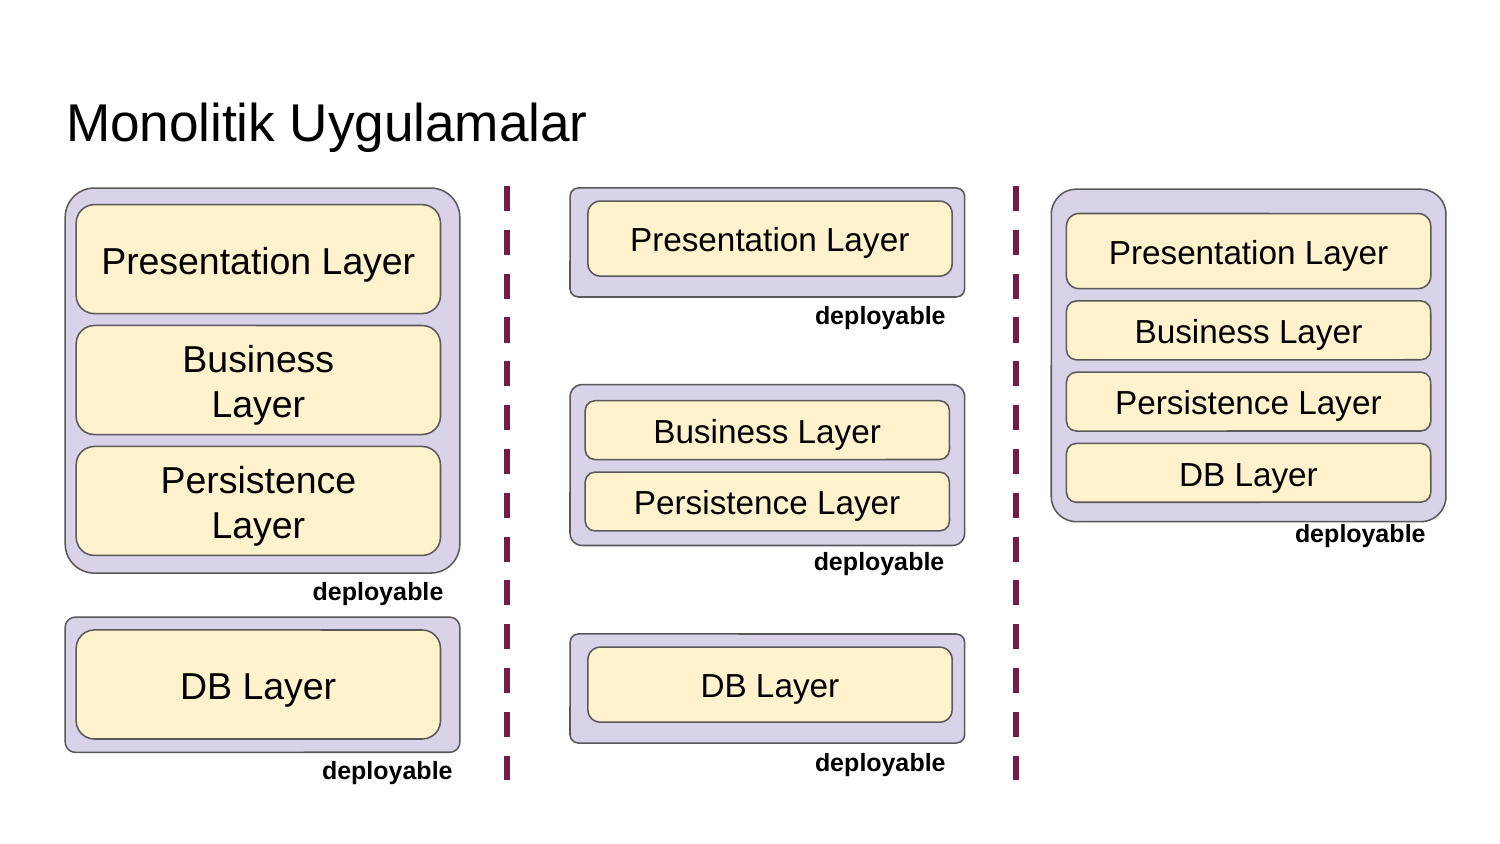

# Monolitik Uygulamalar

Presentation Layer
Presentation Layer
Presentation Layer
deployable
Business Layer
Business
Layer
Persistence Layer

Business Layer
DB Layer
Persistence
Layer
Persistence Layer
deployable
deployable
deployable

DB Layer

DB Layer
deployable
deployable